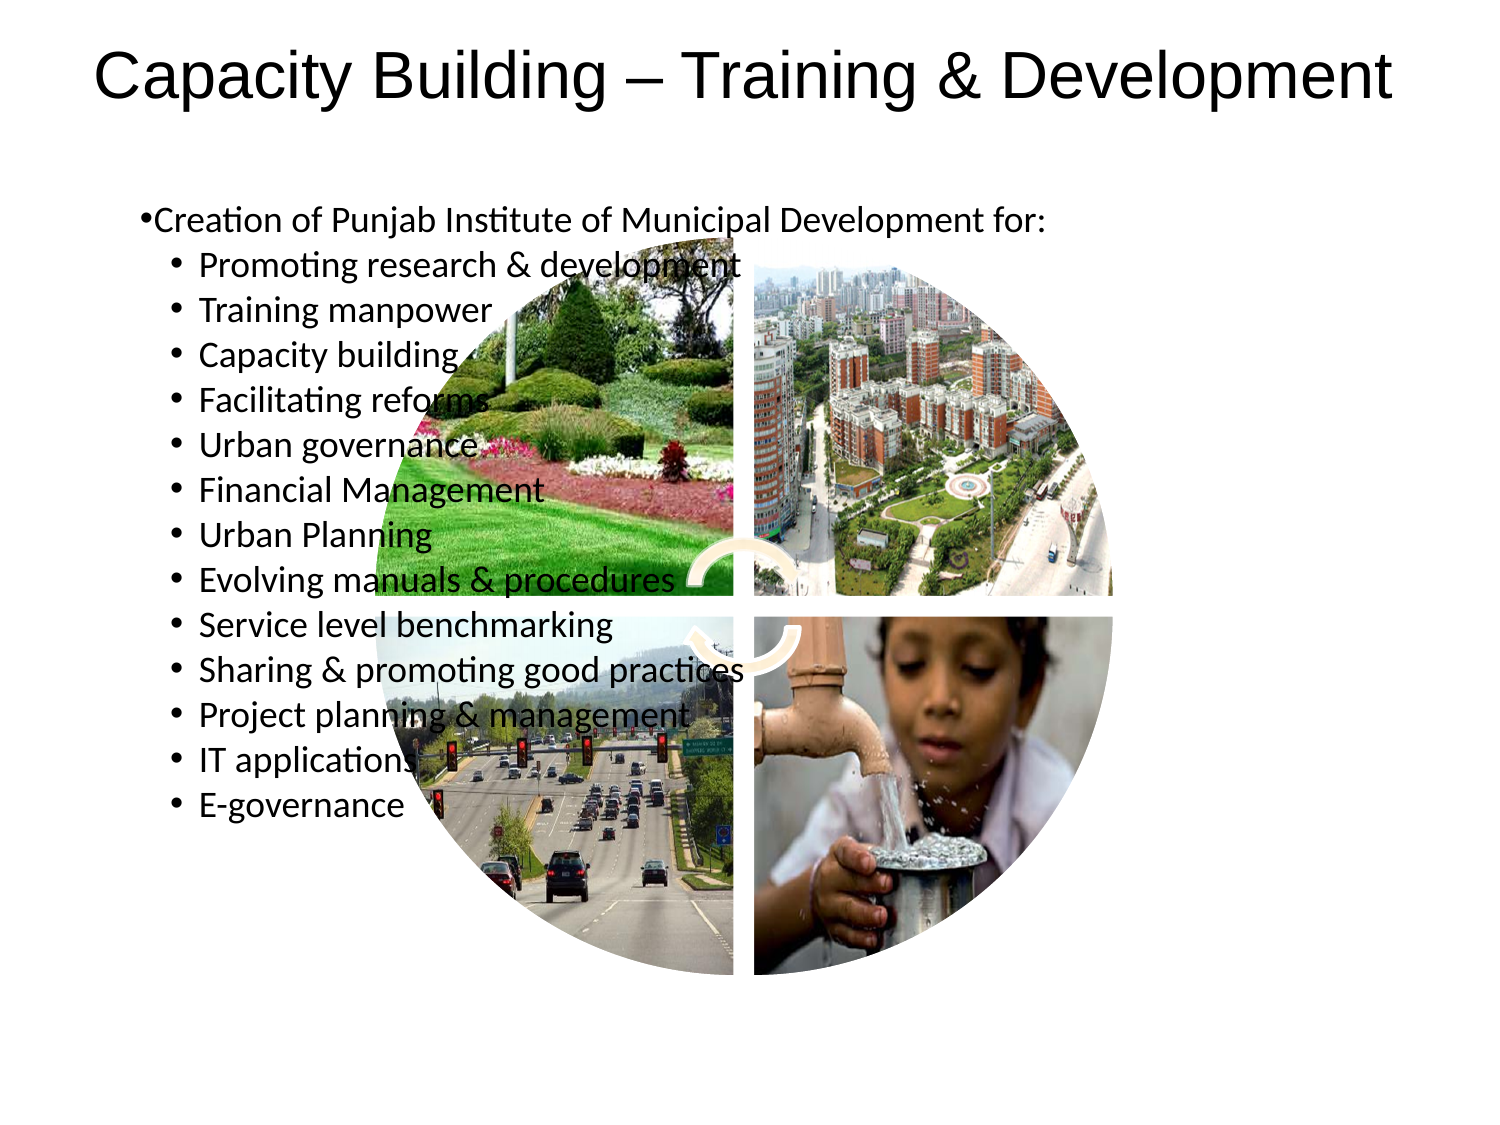

# Capacity Building – Training & Development
Creation of Punjab Institute of Municipal Development for:
Promoting research & development
Training manpower
Capacity building
Facilitating reforms
Urban governance
Financial Management
Urban Planning
Evolving manuals & procedures
Service level benchmarking
Sharing & promoting good practices
Project planning & management
IT applications
E-governance